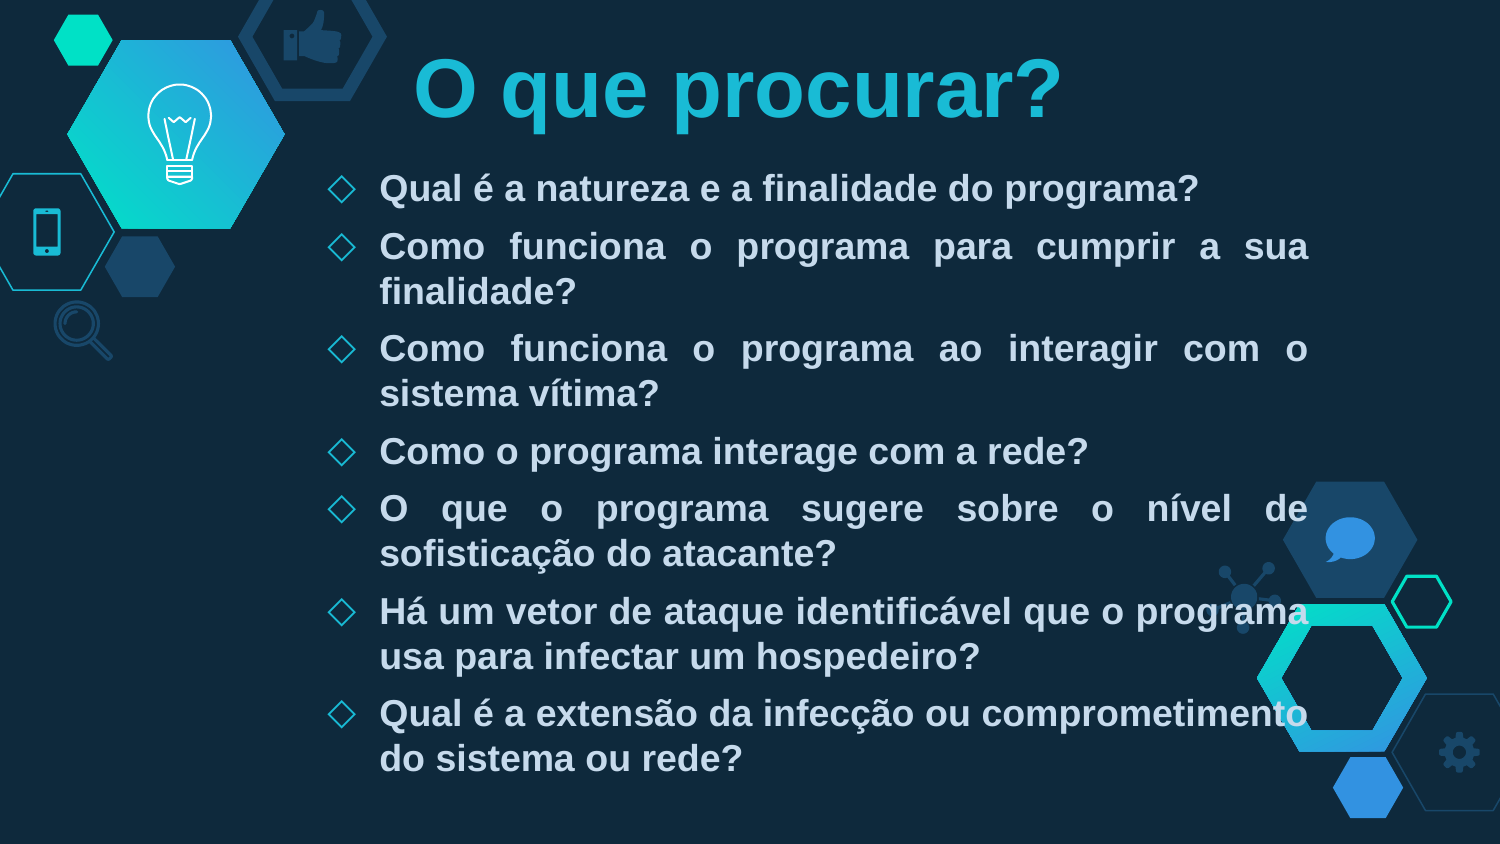

# O que procurar?
Qual é a natureza e a finalidade do programa?
Como funciona o programa para cumprir a sua finalidade?
Como funciona o programa ao interagir com o sistema vítima?
Como o programa interage com a rede?
O que o programa sugere sobre o nível de sofisticação do atacante?
Há um vetor de ataque identificável que o programa usa para infectar um hospedeiro?
Qual é a extensão da infecção ou comprometimento do sistema ou rede?